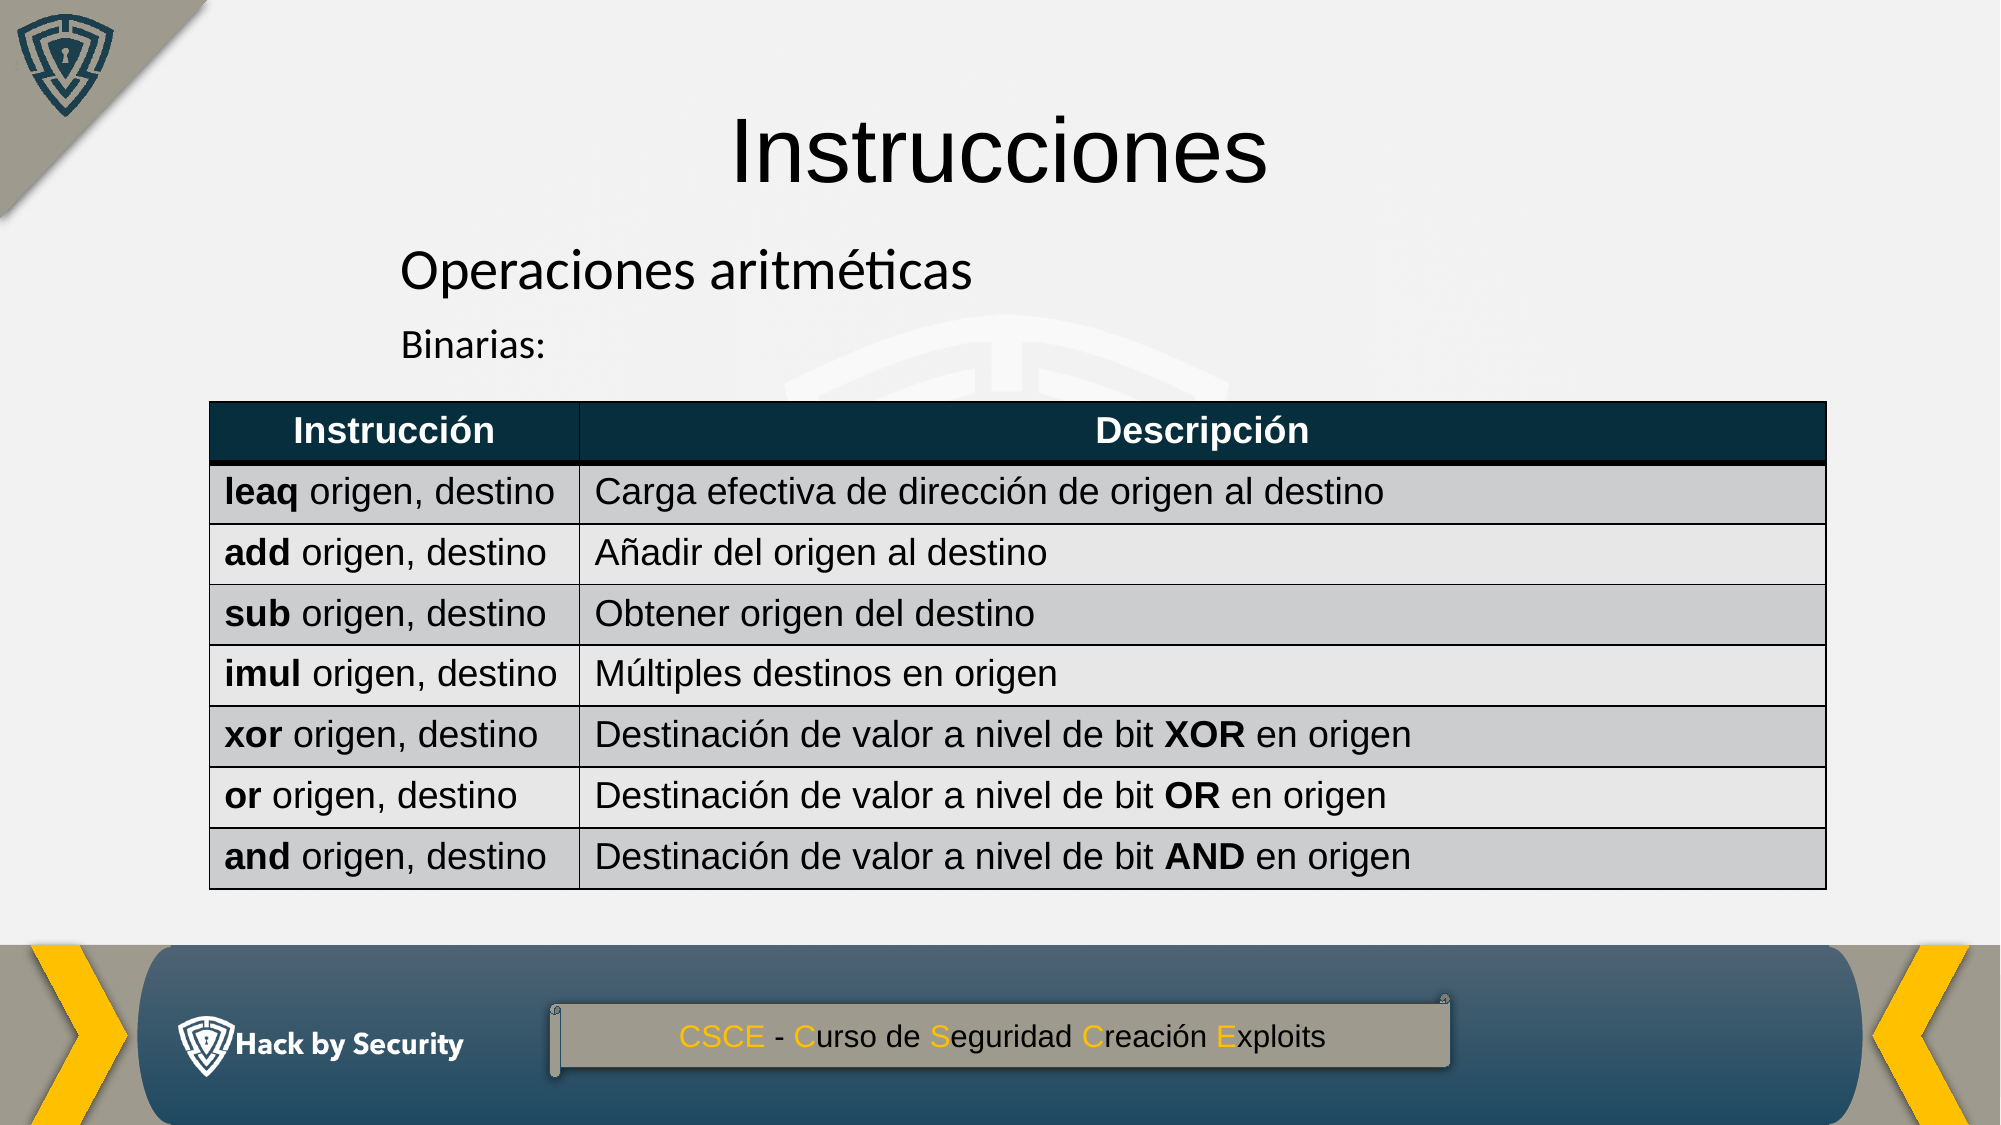

Instrucciones
Operaciones aritméticas
Binarias:
| Instrucción | Descripción |
| --- | --- |
| leaq origen, destino | Carga efectiva de dirección de origen al destino |
| add origen, destino | Añadir del origen al destino |
| sub origen, destino | Obtener origen del destino |
| imul origen, destino | Múltiples destinos en origen |
| xor origen, destino | Destinación de valor a nivel de bit XOR en origen |
| or origen, destino | Destinación de valor a nivel de bit OR en origen |
| and origen, destino | Destinación de valor a nivel de bit AND en origen |